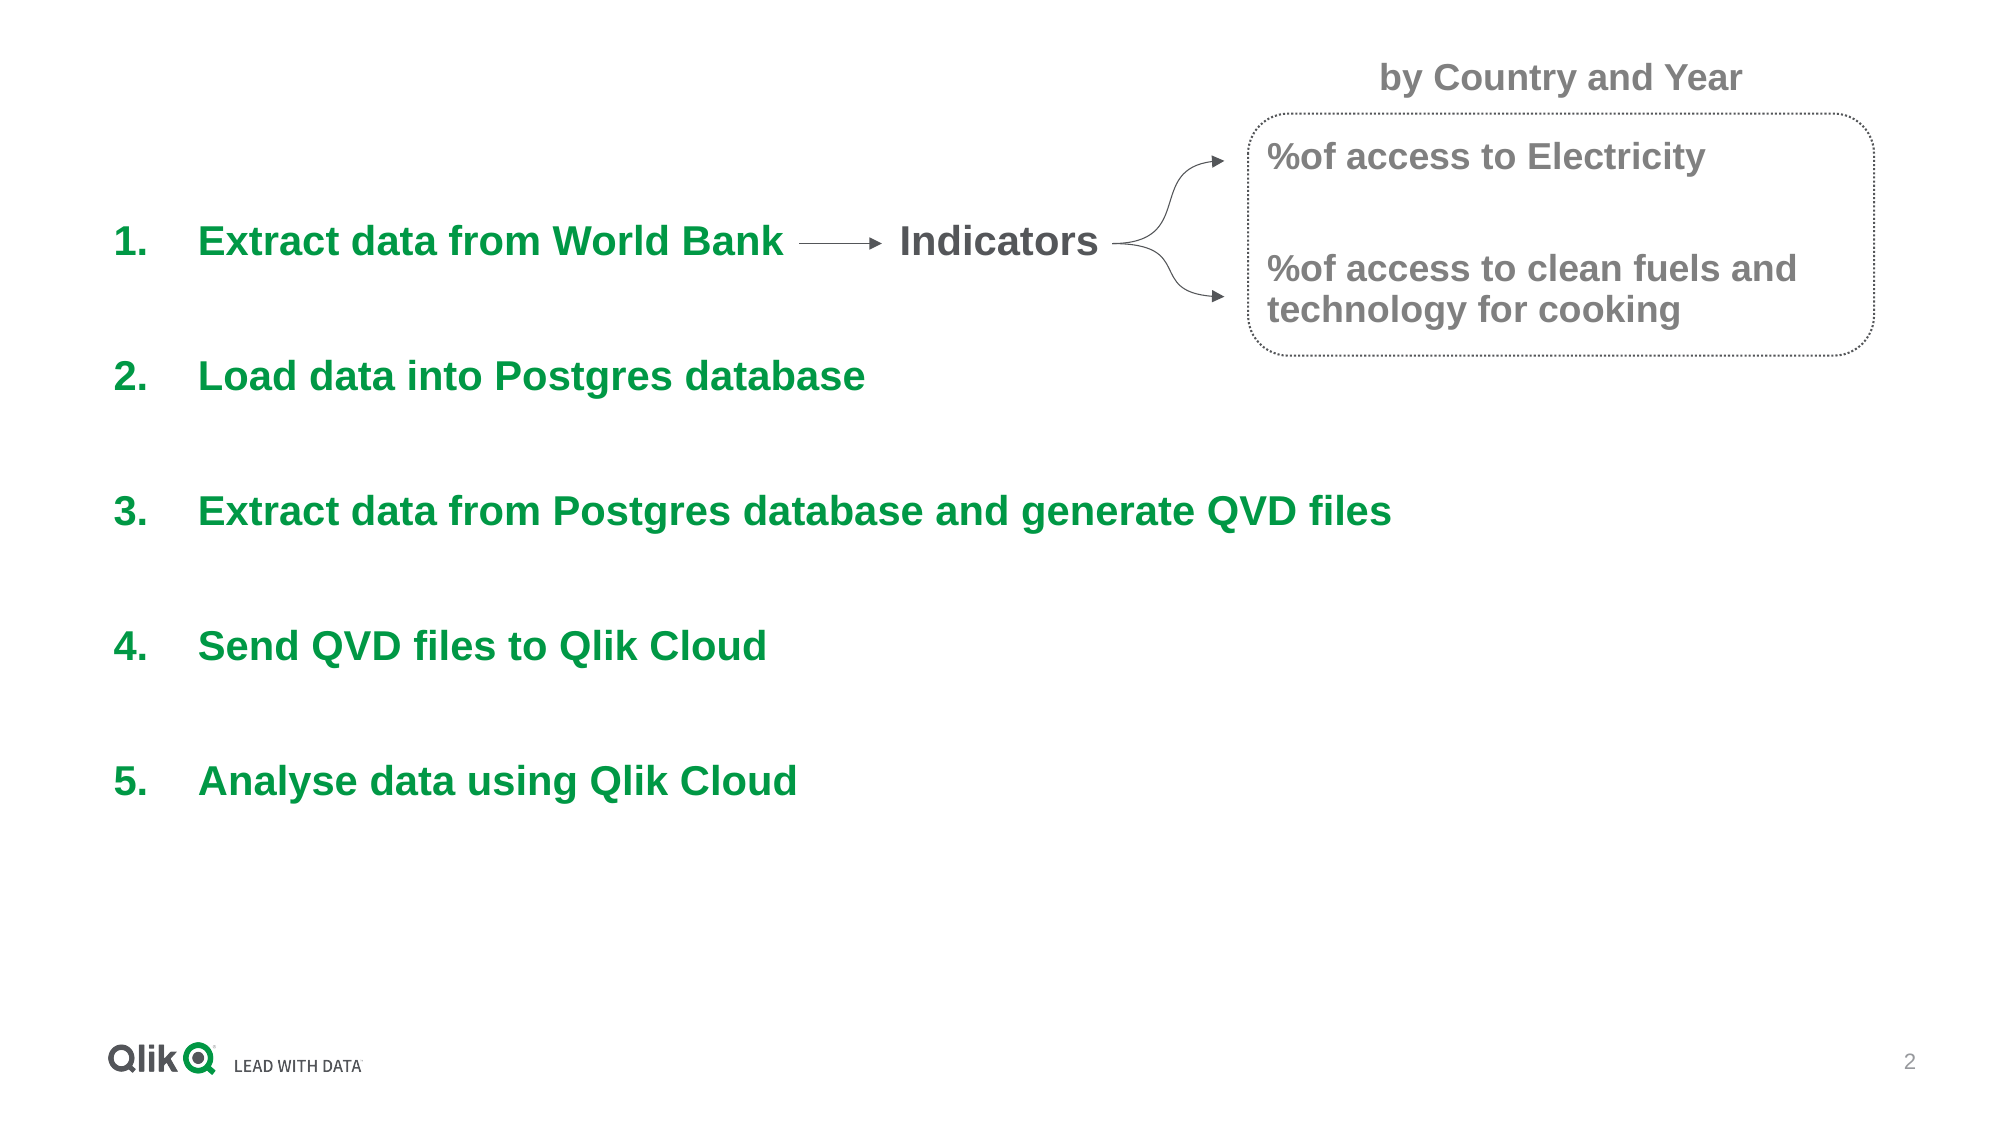

by Country and Year

%of access to Electricity
Extract data from World Bank

Load data into Postgres database

Extract data from Postgres database and generate QVD files

Send QVD files to Qlik Cloud

Analyse data using Qlik Cloud
Indicators
%of access to clean fuels and technology for cooking